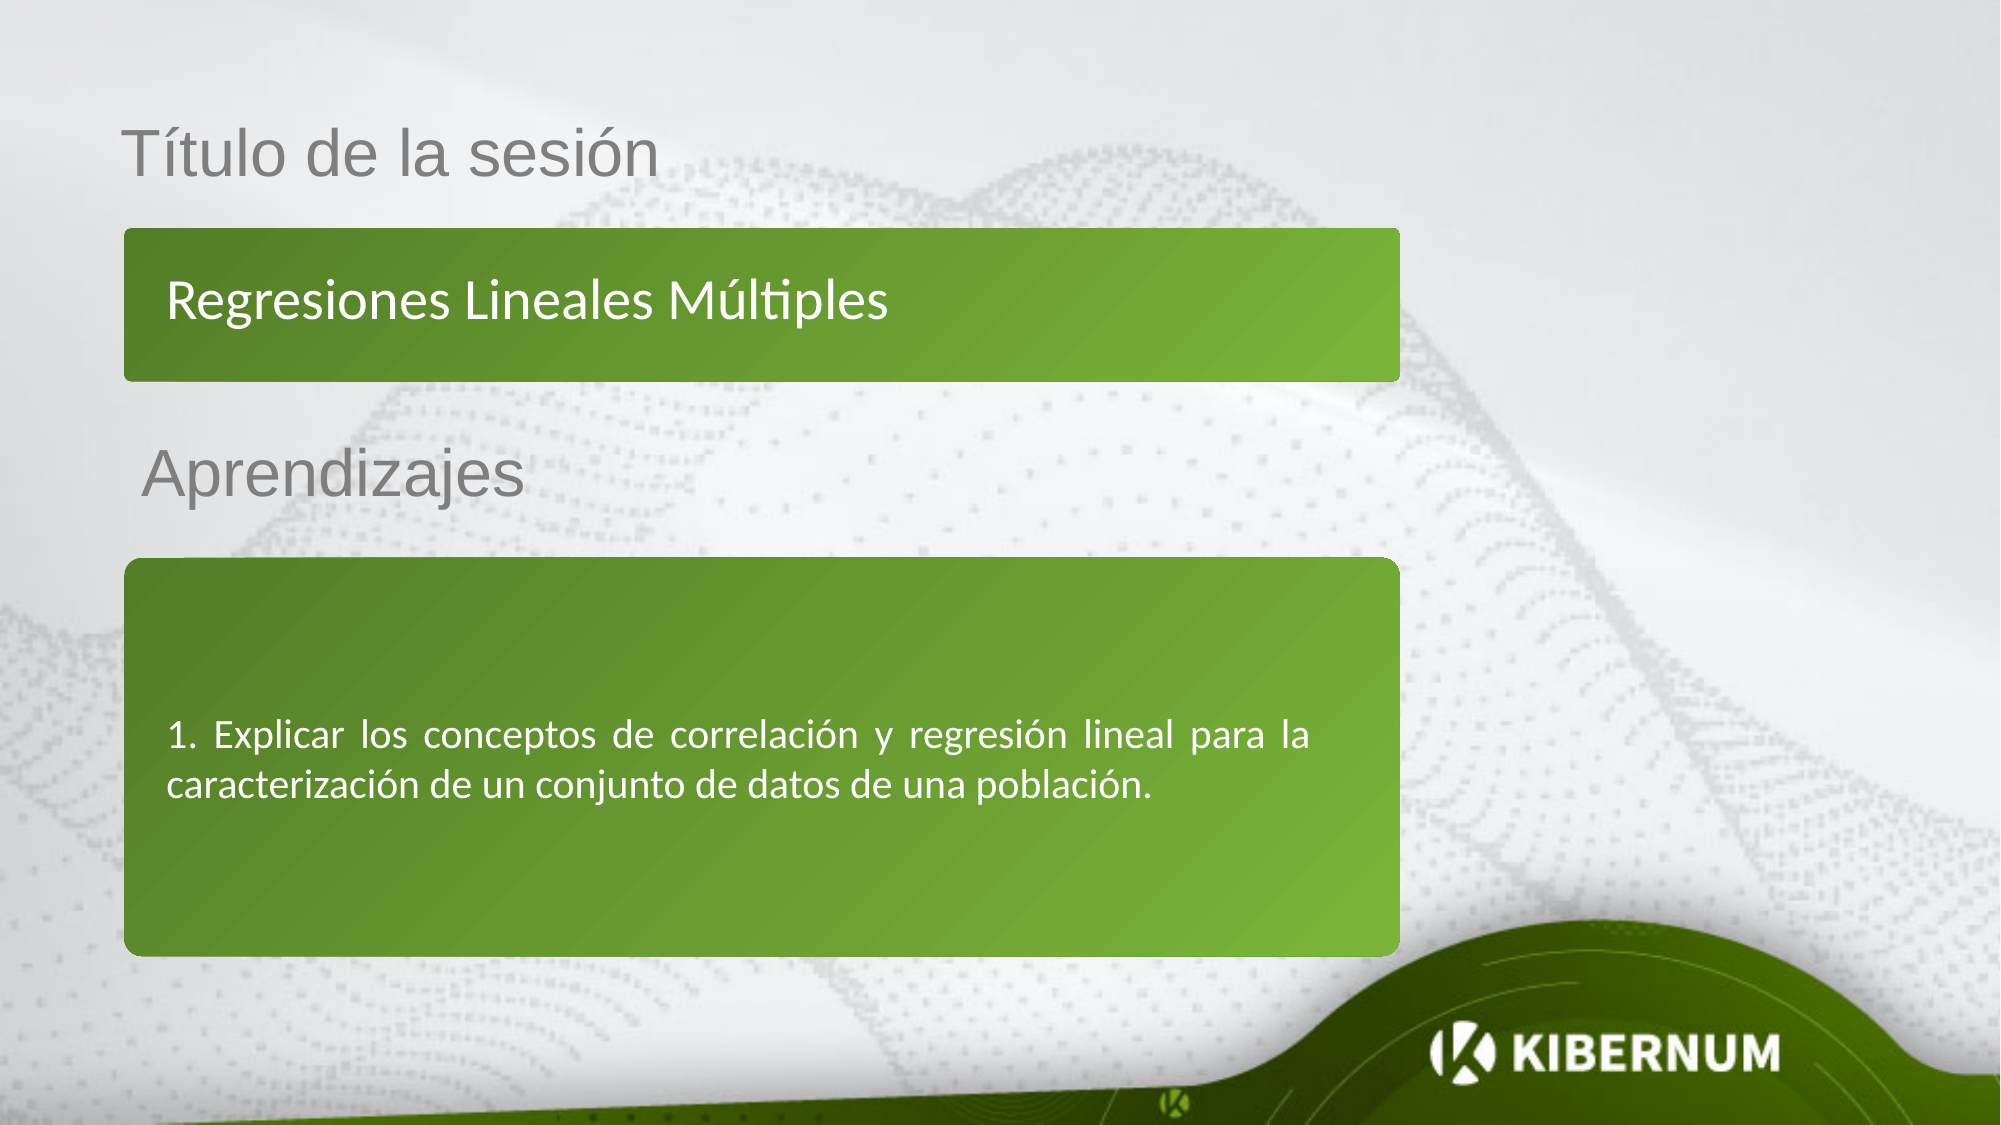

Título de la sesión

Regresiones Lineales Múltiples
Aprendizajes

1. Explicar los conceptos de correlación y regresión lineal para la caracterización de un conjunto de datos de una población.